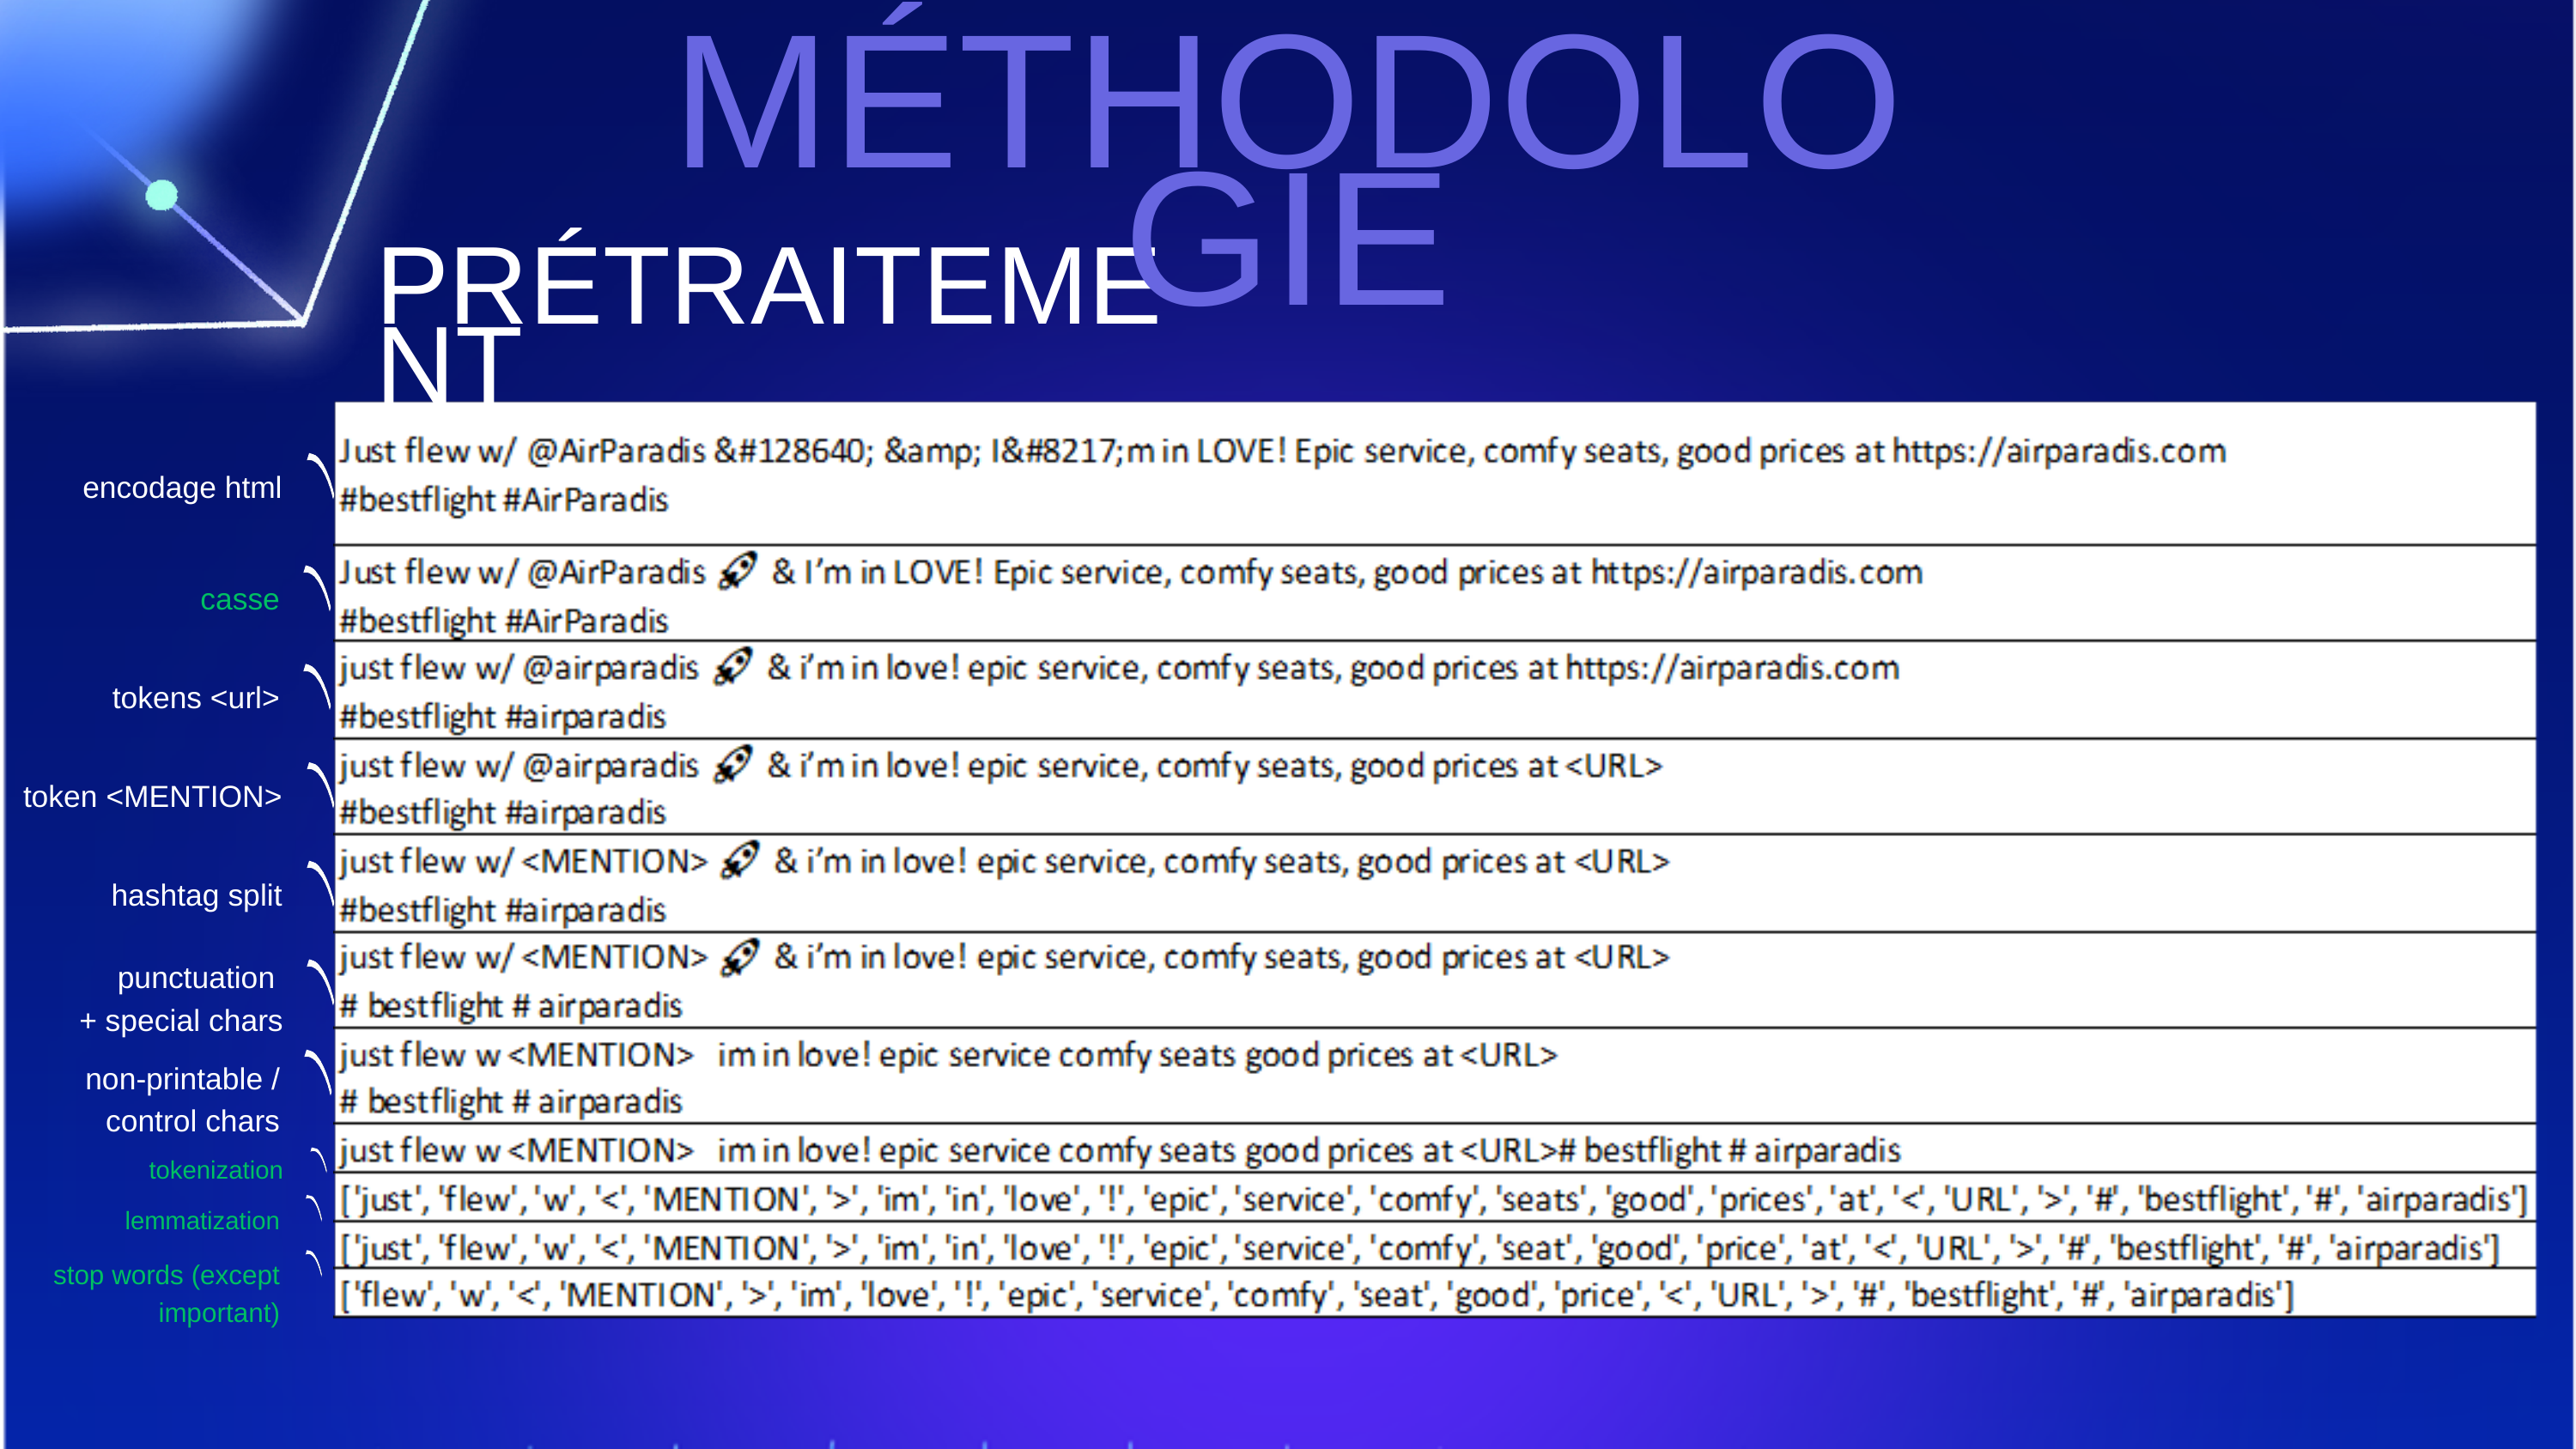

MÉTHODOLOGIE
PRÉTRAITEMENT

encodage html

casse

tokens <url>

token <MENTION>

hashtag split

punctuation
+ special chars

non-printable /
control chars

tokenization

lemmatization

stop words (except important)